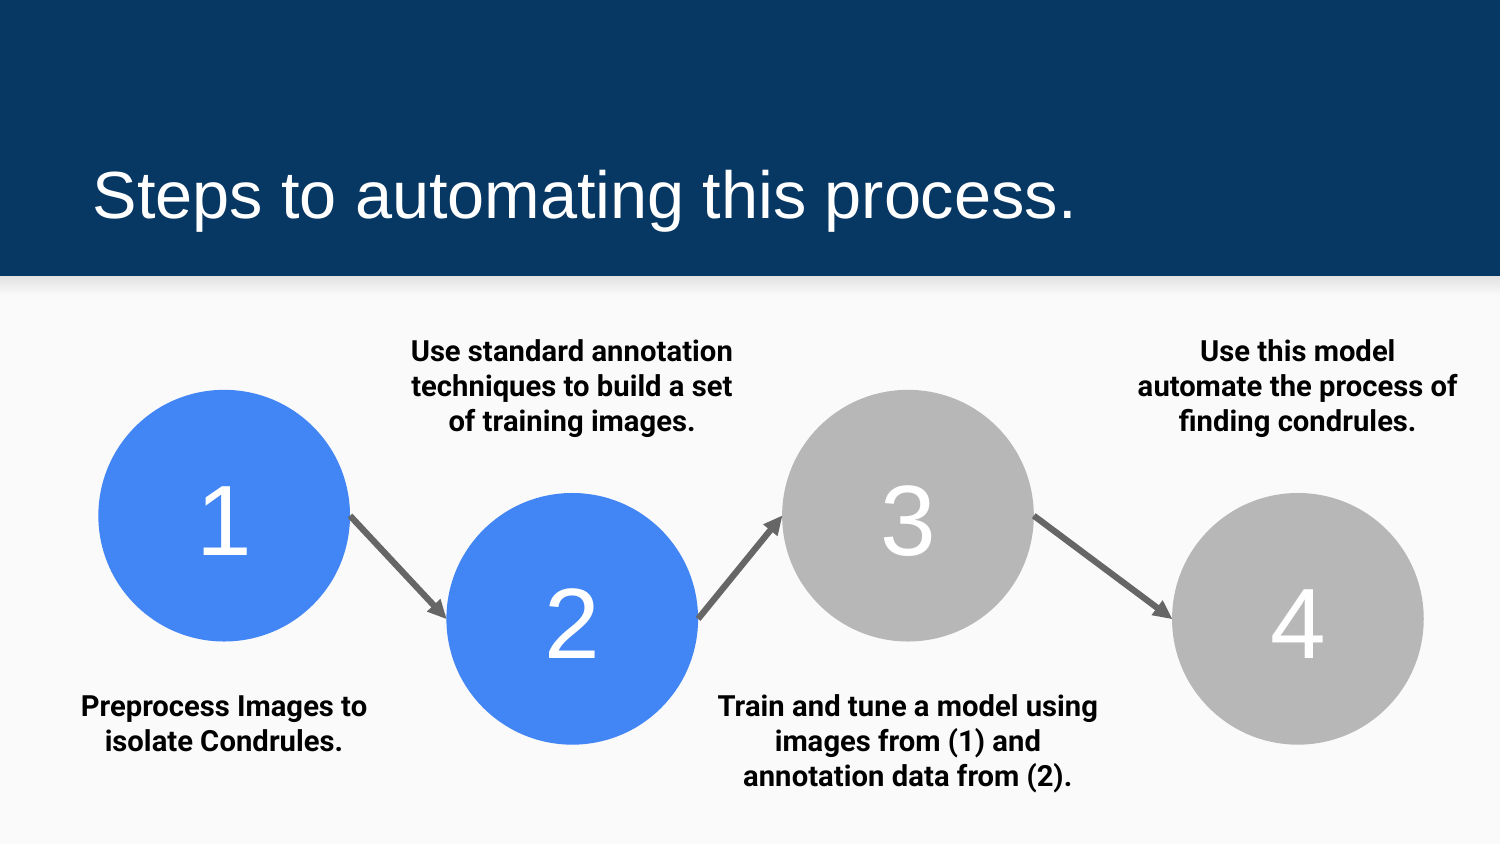

# Steps to automating this process.
Use standard annotation techniques to build a set of training images.
Use this model automate the process of finding condrules.
1
3
2
4
Preprocess Images to isolate Condrules.
Train and tune a model using images from (1) and annotation data from (2).